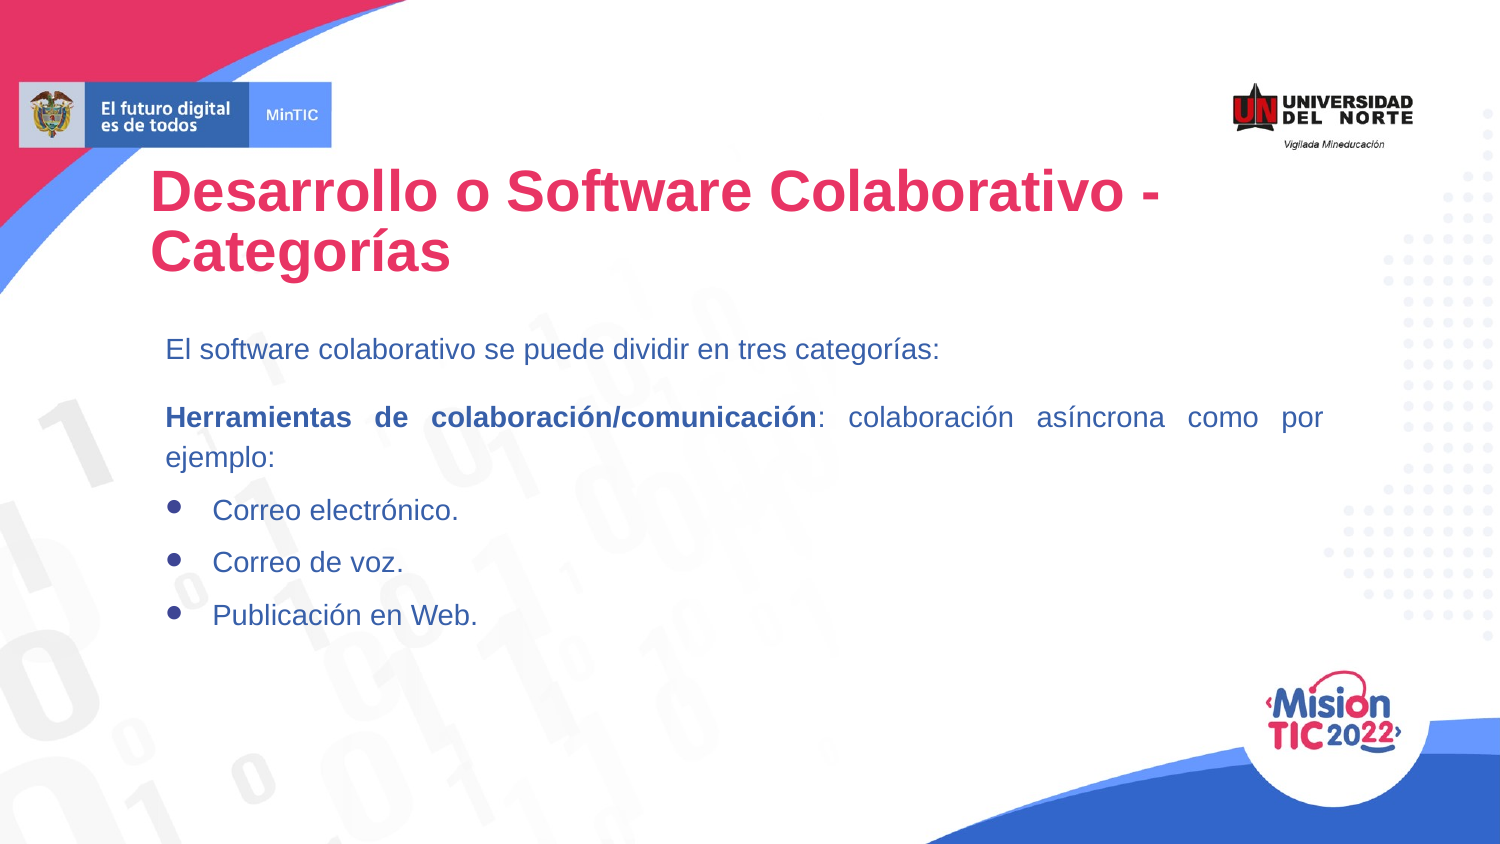

Desarrollo o Software Colaborativo - Categorías
El software colaborativo se puede dividir en tres categorías:

Herramientas de colaboración/comunicación: colaboración asíncrona como por ejemplo:
Correo electrónico.
Correo de voz.
Publicación en Web.